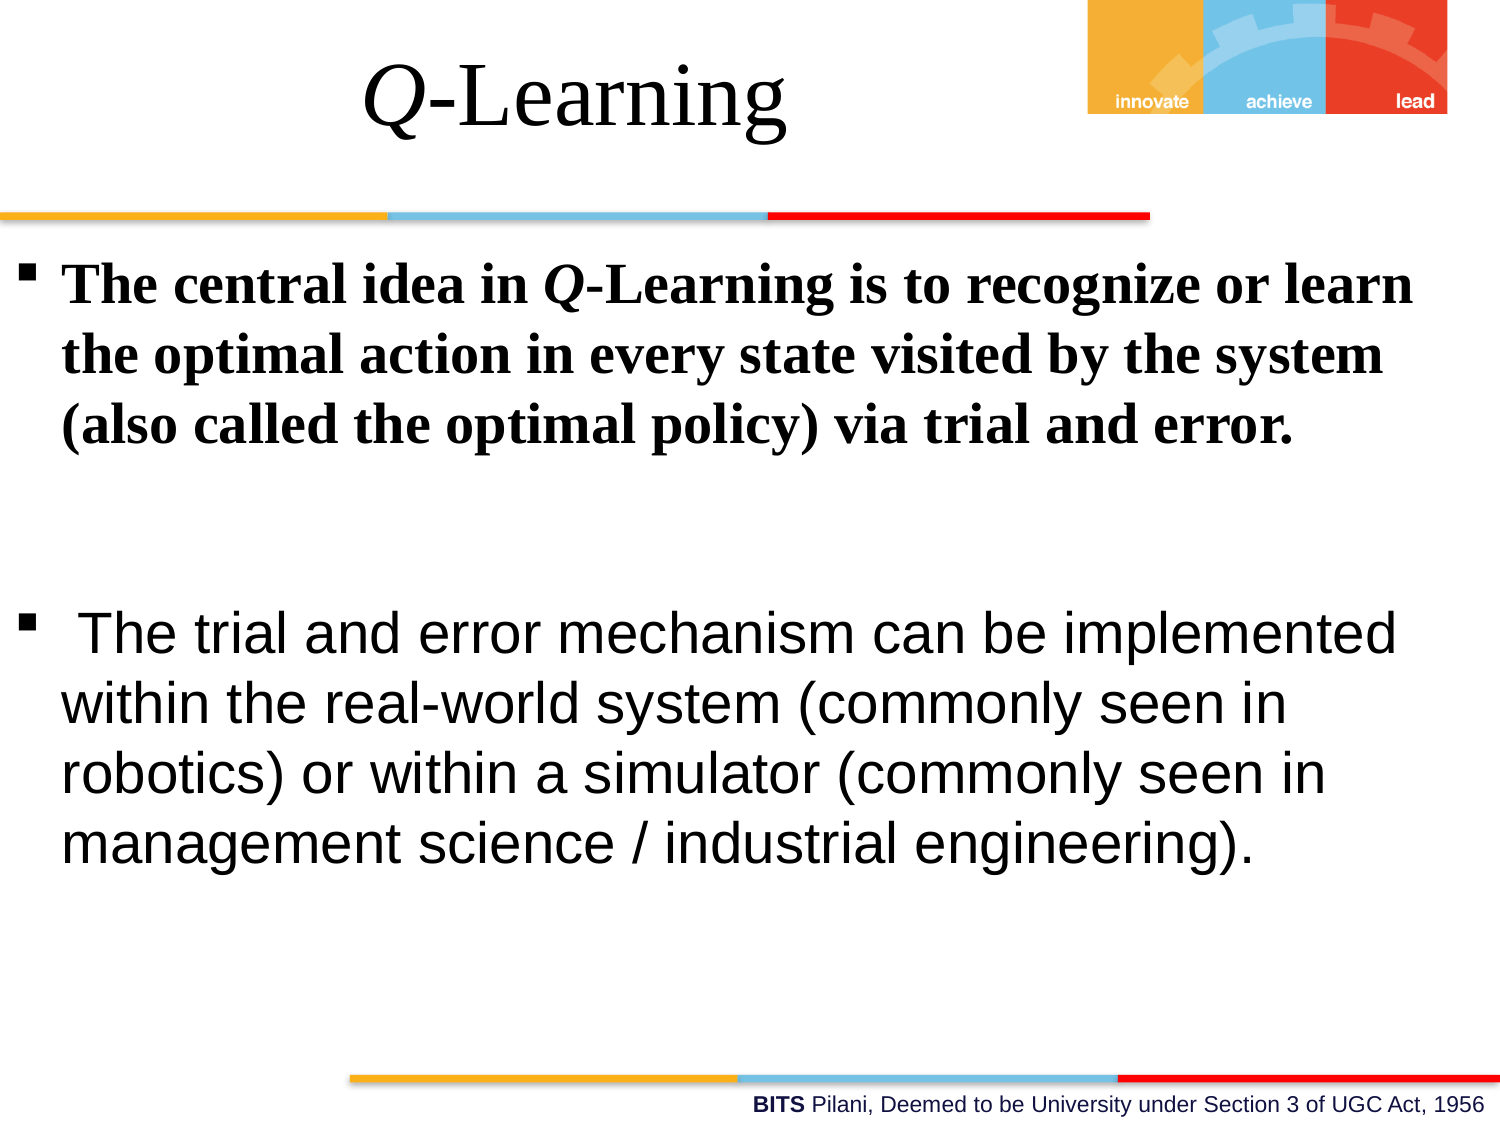

# Q-Learning
The central idea in Q-Learning is to recognize or learn the optimal action in every state visited by the system (also called the optimal policy) via trial and error.

 The trial and error mechanism can be implemented within the real-world system (commonly seen in robotics) or within a simulator (commonly seen in management science / industrial engineering).